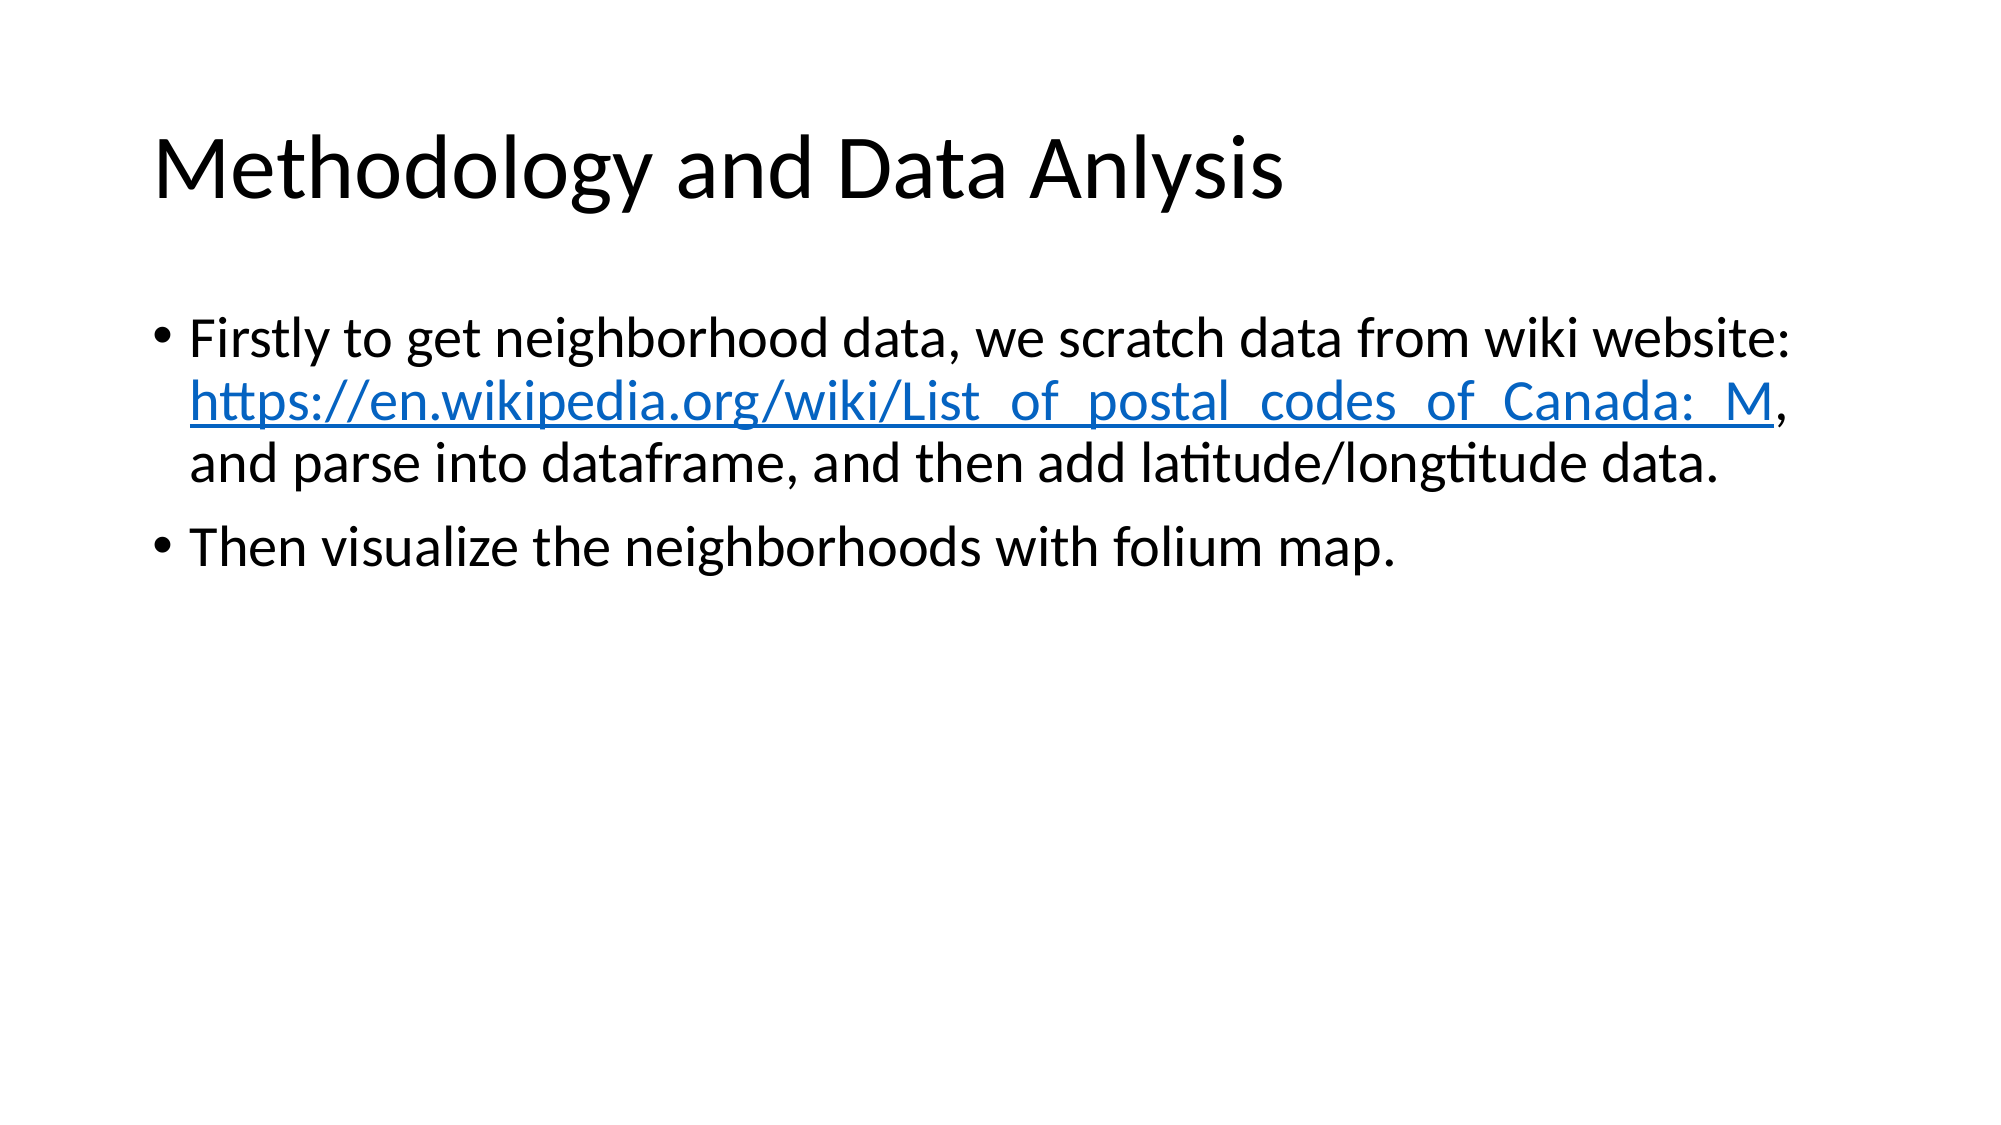

# Methodology and Data Anlysis
Firstly to get neighborhood data, we scratch data from wiki website: https://en.wikipedia.org/wiki/List_of_postal_codes_of_Canada:_M, and parse into dataframe, and then add latitude/longtitude data.
Then visualize the neighborhoods with folium map.